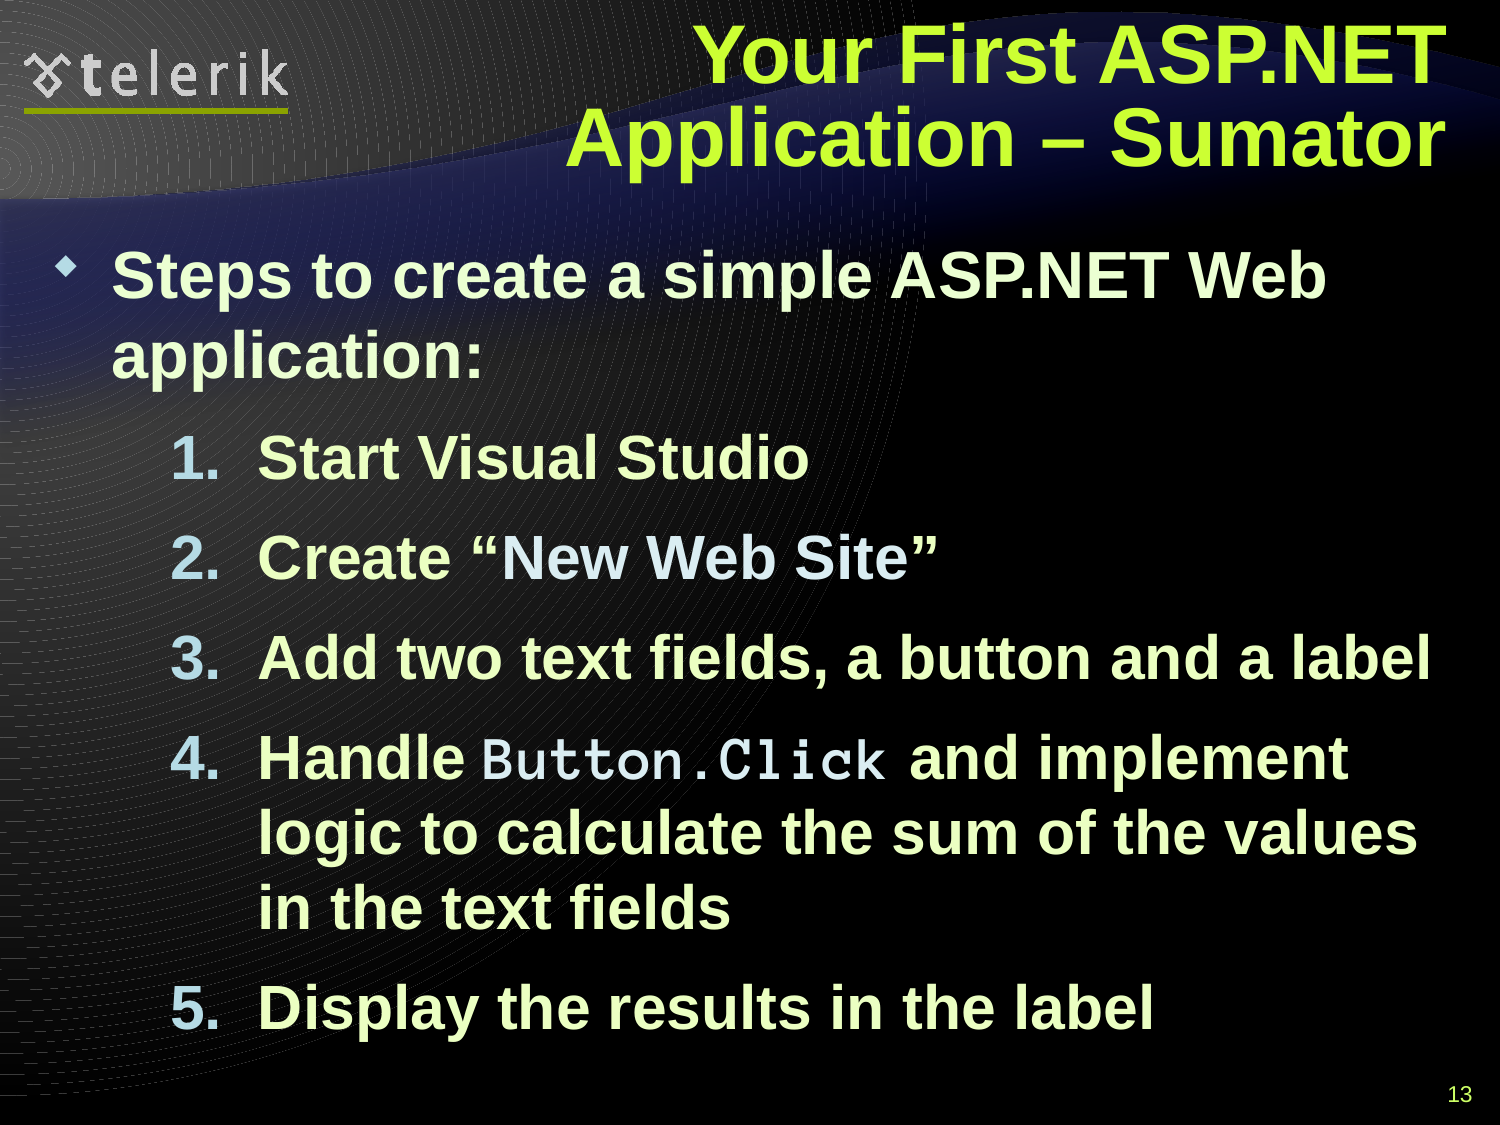

# Your First ASP.NET Application – Sumator
Steps to create a simple ASP.NET Web application:
Start Visual Studio
Create “New Web Site”
Add two text fields, a button and a label
Handle Button.Click and implement logic to calculate the sum of the values in the text fields
Display the results in the label
13